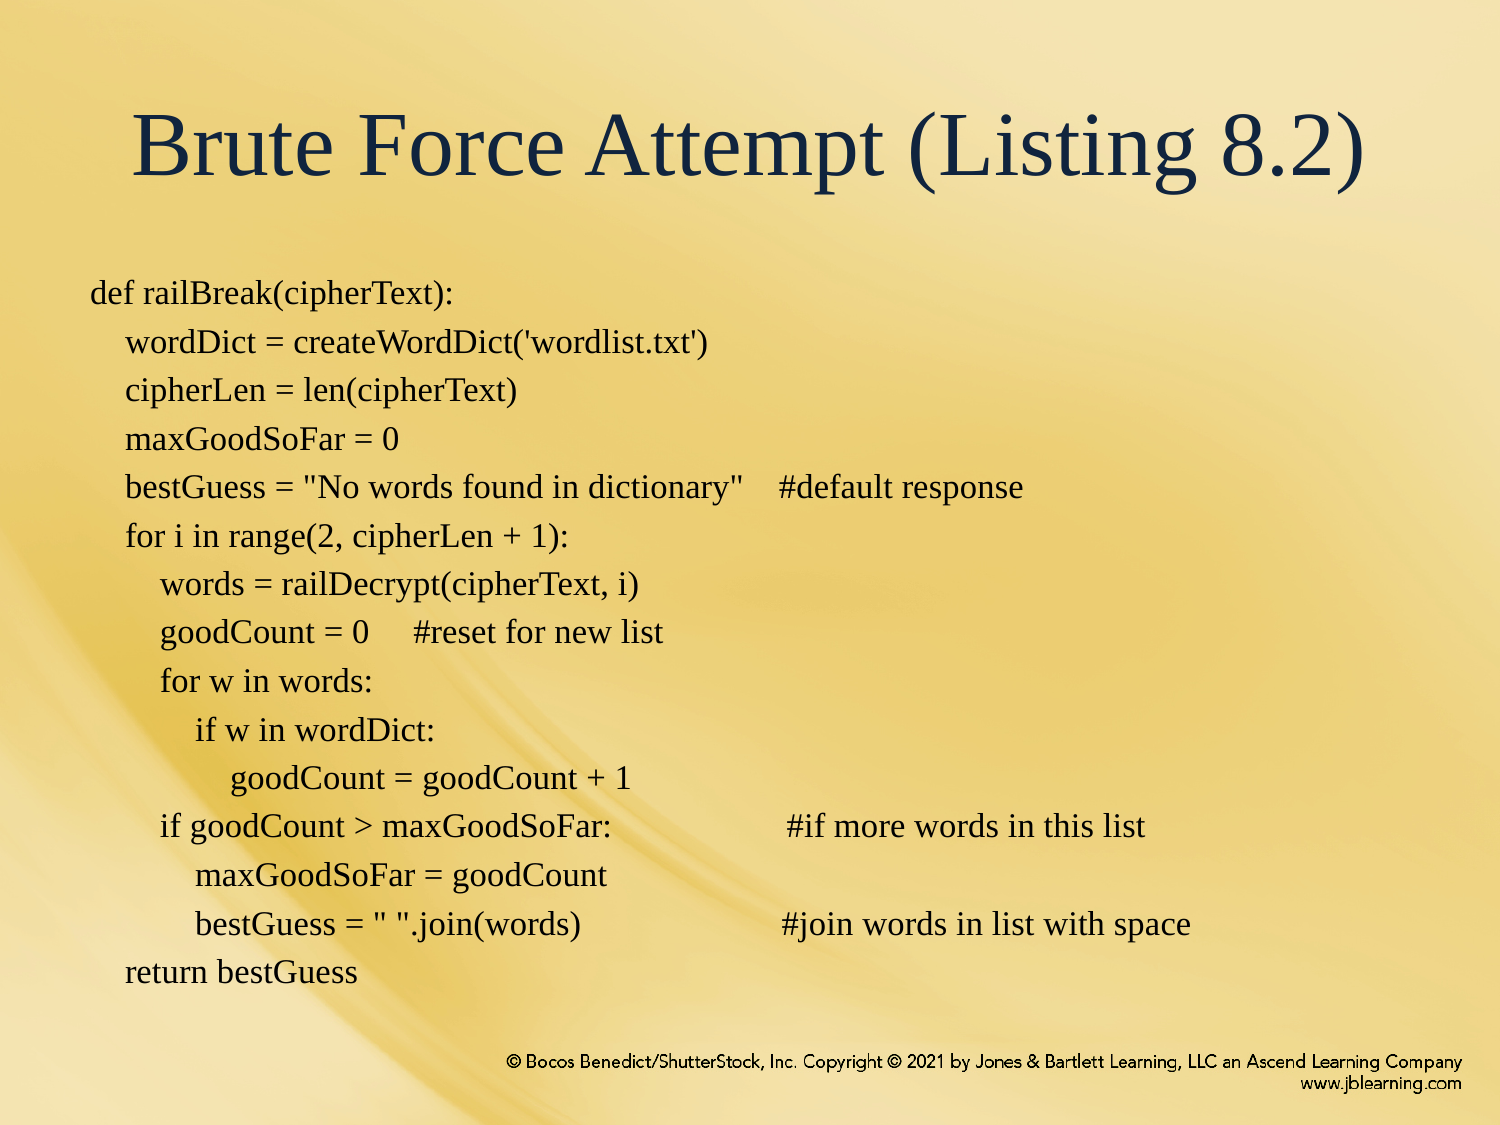

# Brute Force Attempt (Listing 8.2)
def railBreak(cipherText):
    wordDict = createWordDict('wordlist.txt')
    cipherLen = len(cipherText)
    maxGoodSoFar = 0
    bestGuess = "No words found in dictionary"    #default response
    for i in range(2, cipherLen + 1):
        words = railDecrypt(cipherText, i)
        goodCount = 0     #reset for new list
        for w in words:
            if w in wordDict:
                goodCount = goodCount + 1
        if goodCount > maxGoodSoFar:                    #if more words in this list
            maxGoodSoFar = goodCount
            bestGuess = " ".join(words)                       #join words in list with space
    return bestGuess